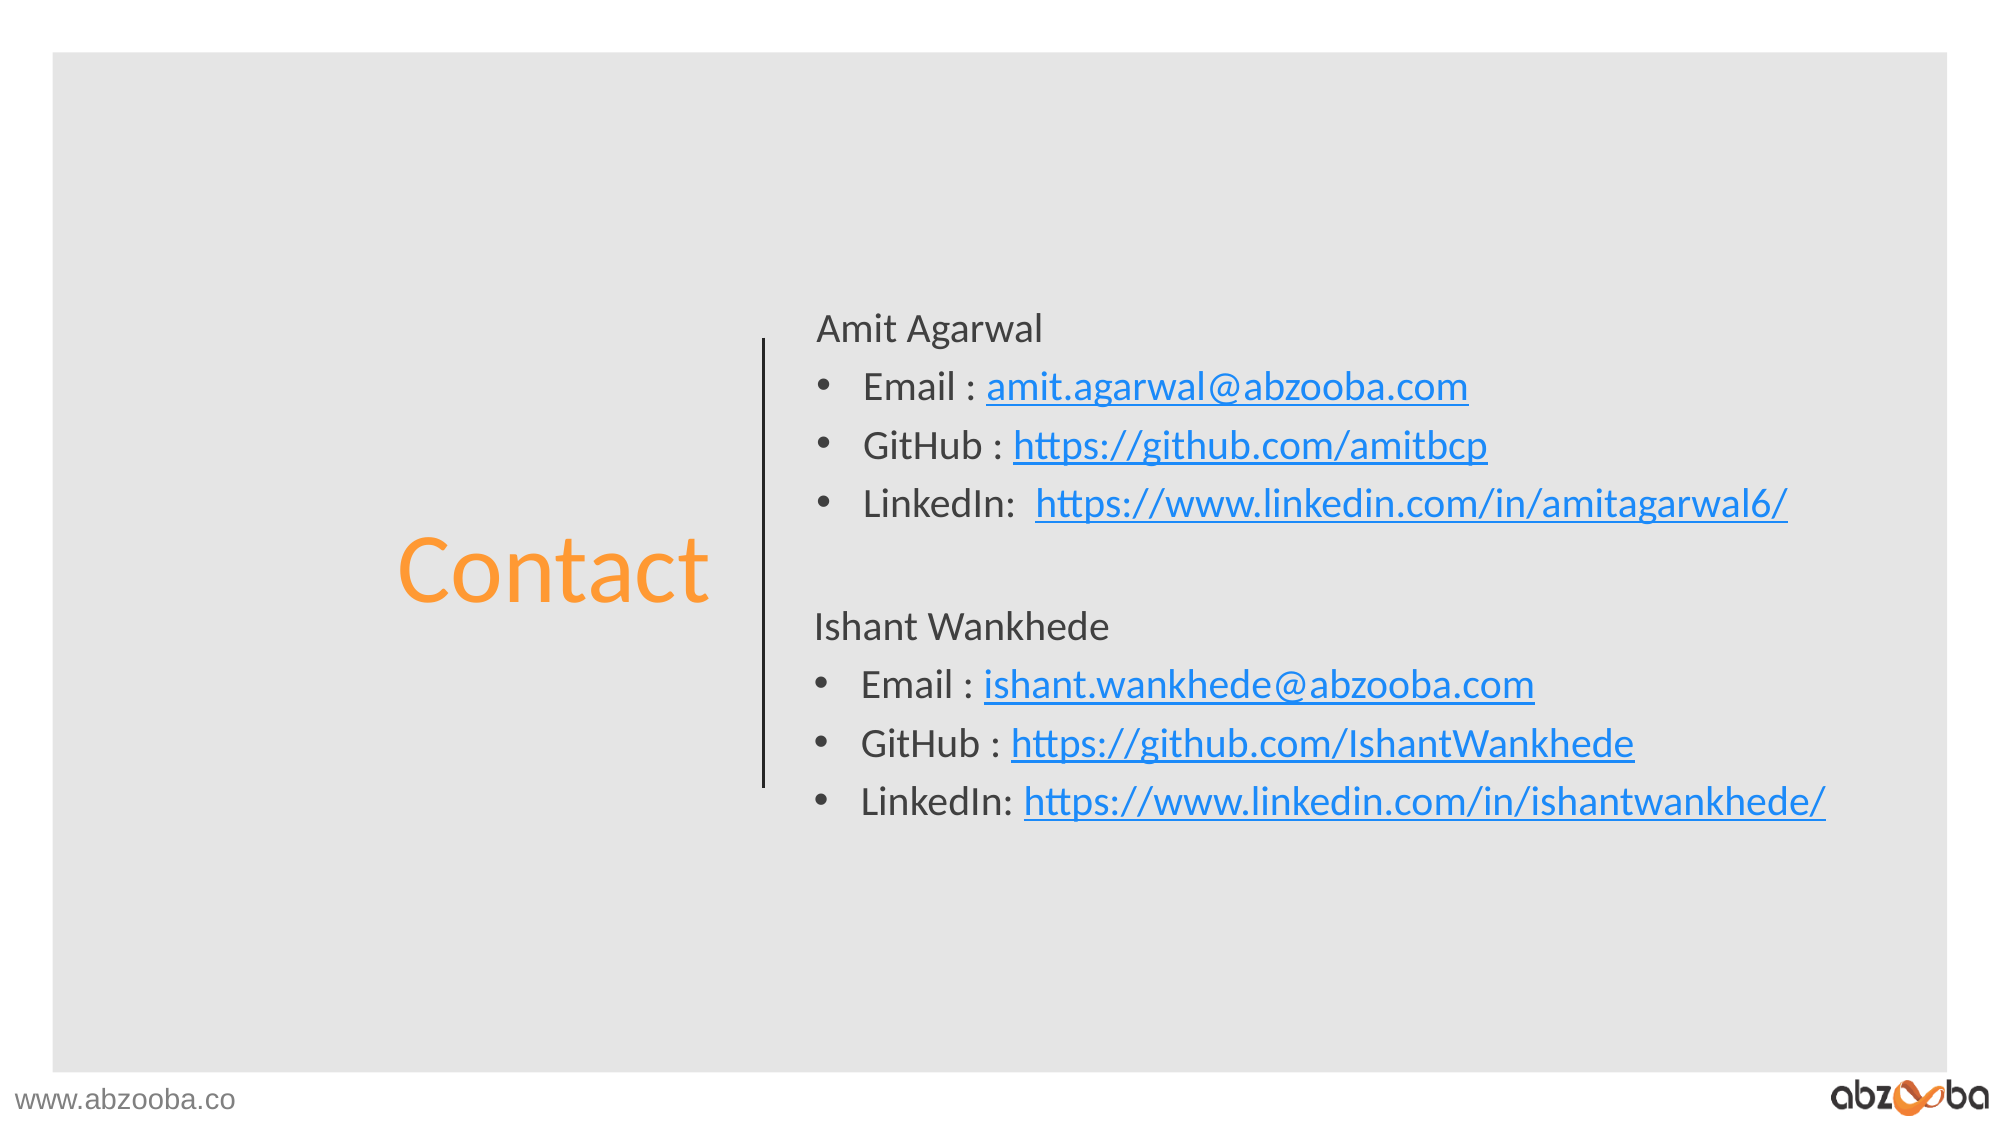

# Contact
Amit Agarwal
Email : amit.agarwal@abzooba.com
GitHub : https://github.com/amitbcp
LinkedIn:  https://www.linkedin.com/in/amitagarwal6/
Ishant Wankhede
Email : ishant.wankhede@abzooba.com
GitHub : https://github.com/IshantWankhede
LinkedIn: https://www.linkedin.com/in/ishantwankhede/